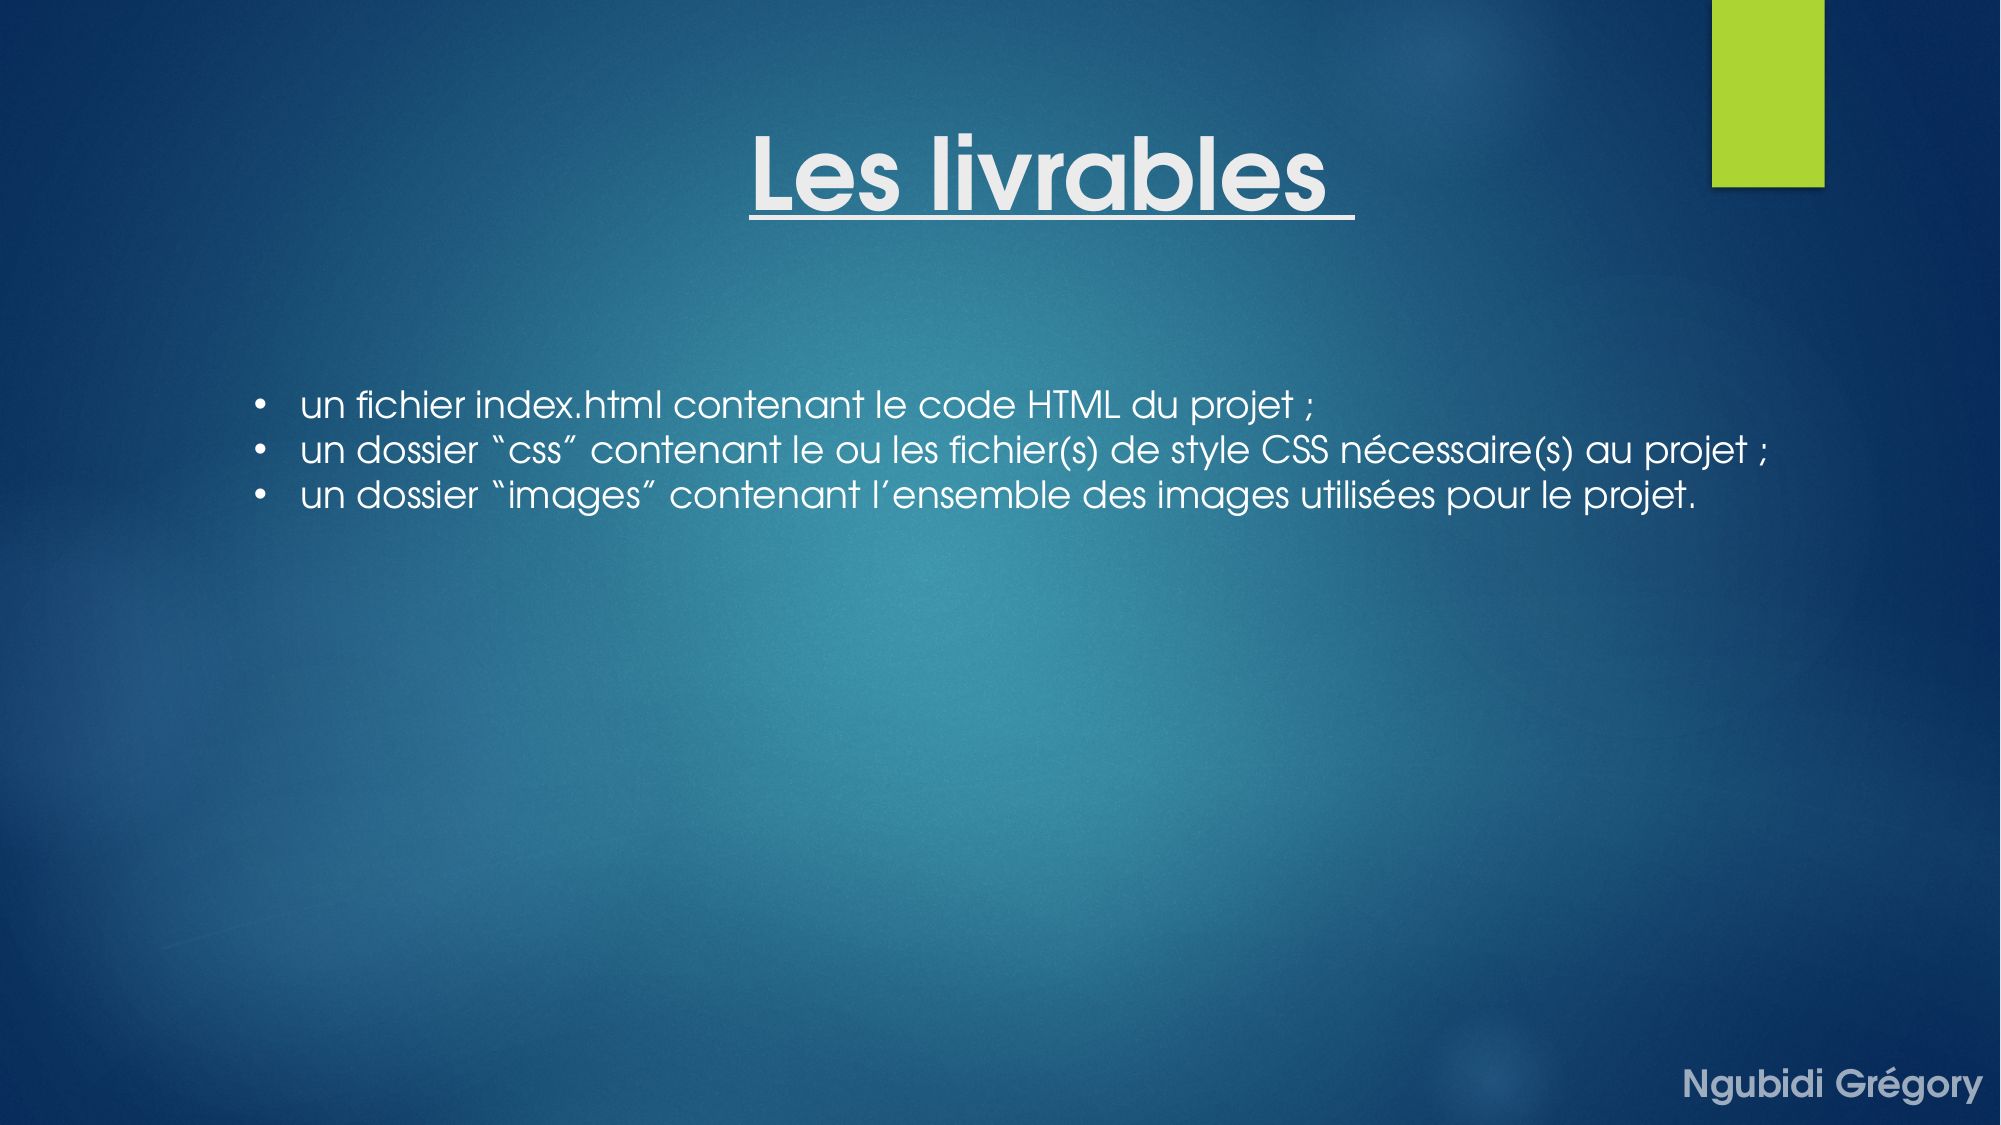

# Les livrables
un fichier index.html contenant le code HTML du projet ;
un dossier “css” contenant le ou les fichier(s) de style CSS nécessaire(s) au projet ;
un dossier “images” contenant l’ensemble des images utilisées pour le projet.
Ngubidi Grégory